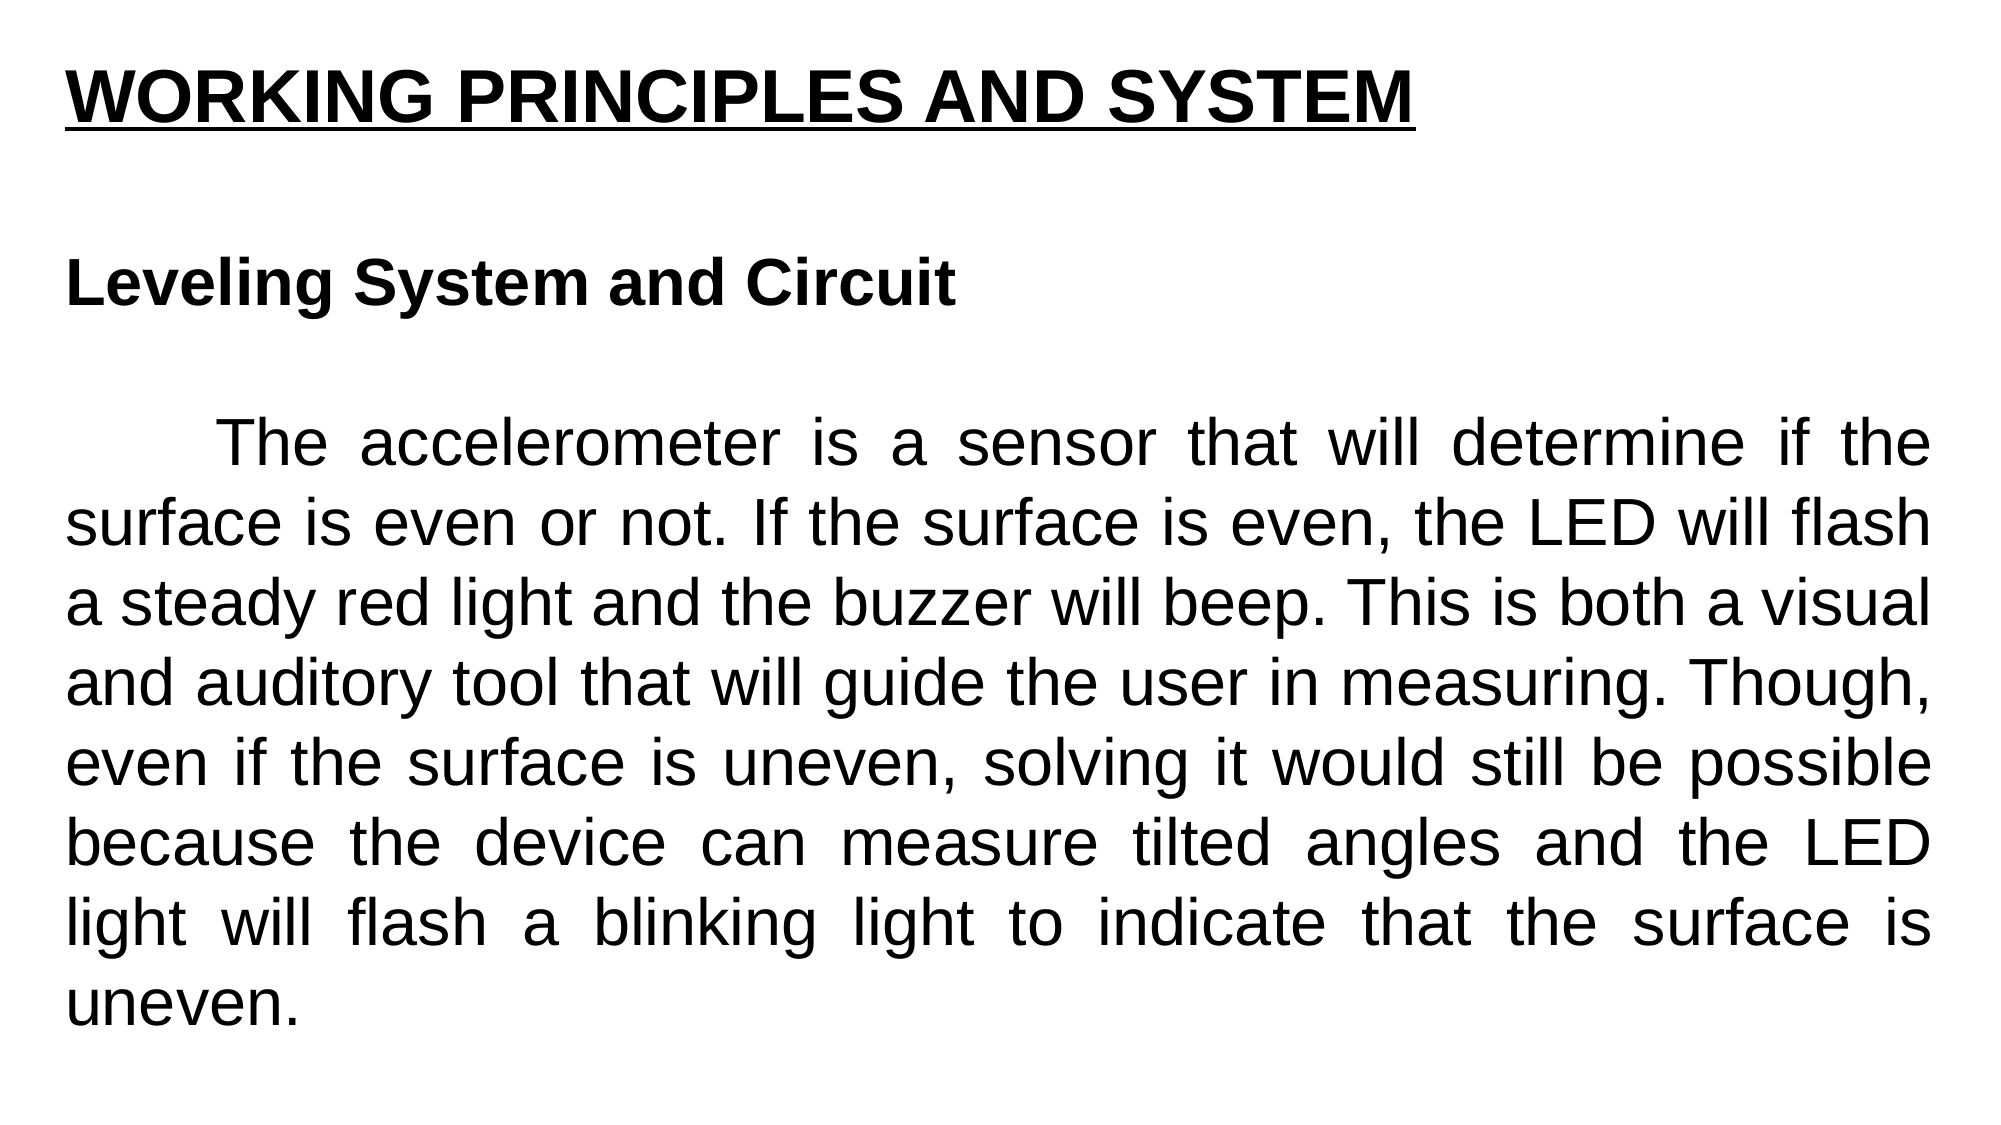

WORKING PRINCIPLES AND SYSTEM
Leveling System and Circuit

	The accelerometer is a sensor that will determine if the surface is even or not. If the surface is even, the LED will flash a steady red light and the buzzer will beep. This is both a visual and auditory tool that will guide the user in measuring. Though, even if the surface is uneven, solving it would still be possible because the device can measure tilted angles and the LED light will flash a blinking light to indicate that the surface is uneven.